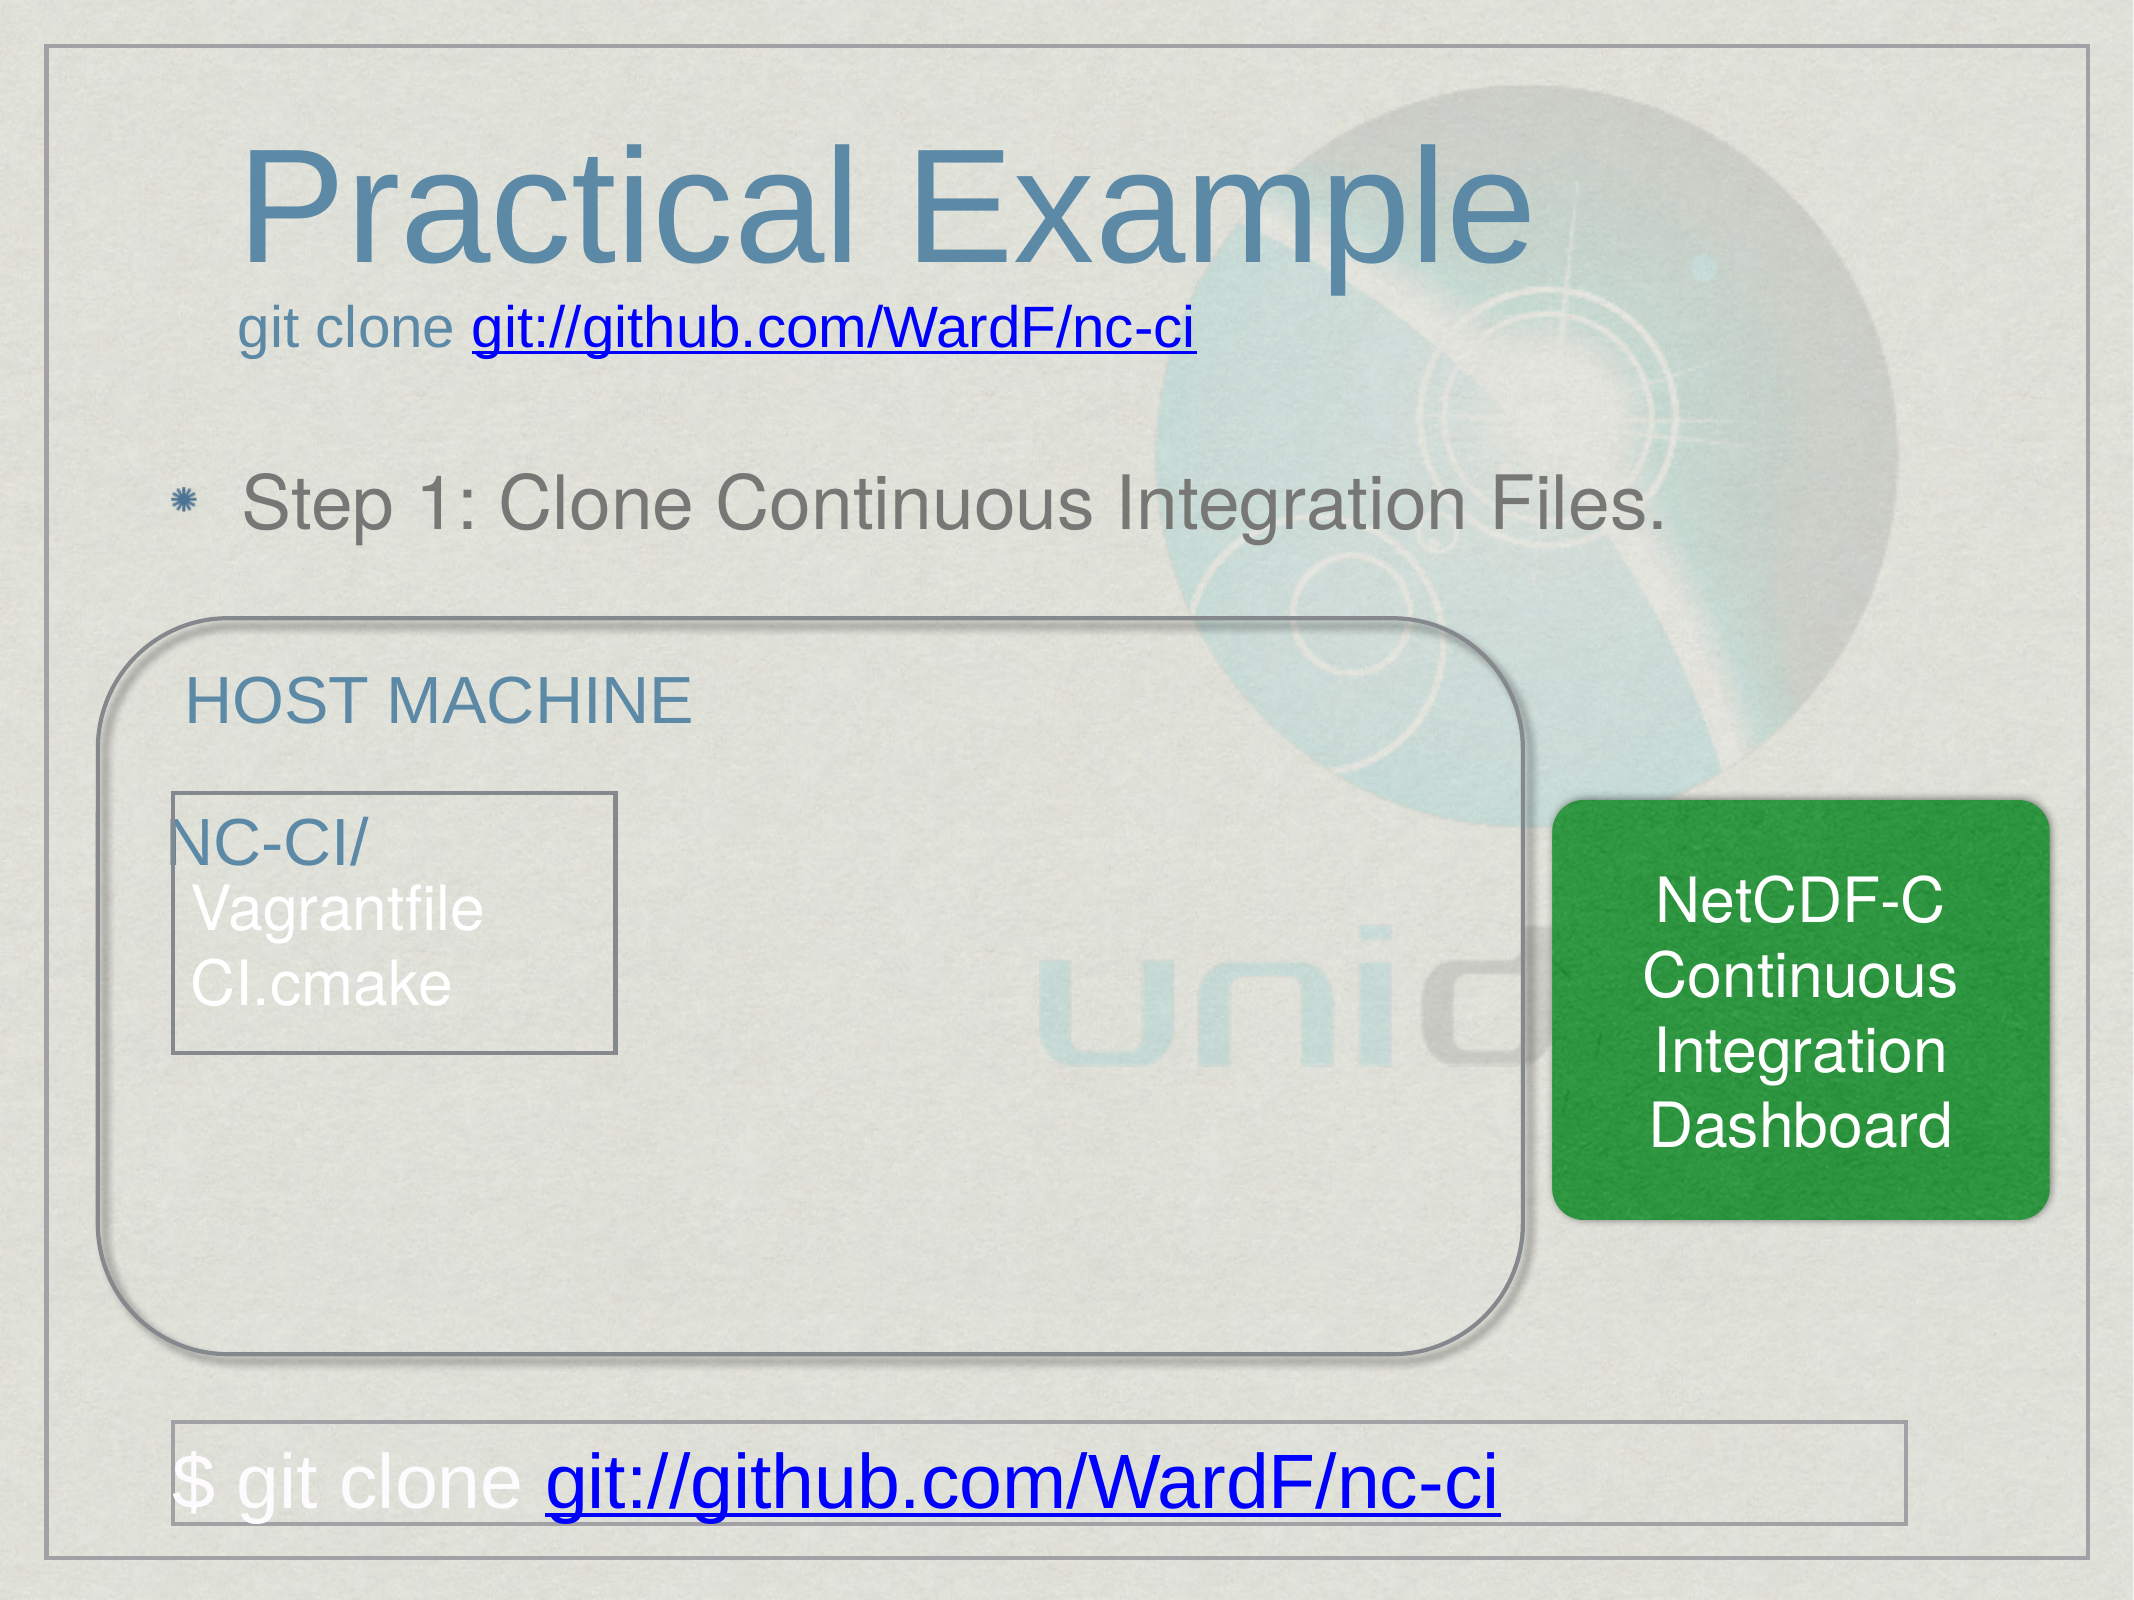

# Practical Example
git clone git://github.com/WardF/nc-ci
Step 1: Clone Continuous Integration Files.

Host Machine
nc-CI/

 Vagrantfile
 CI.cmake
NetCDF-C
Continuous Integration Dashboard
$
$ git clone git://github.com/WardF/nc-ci